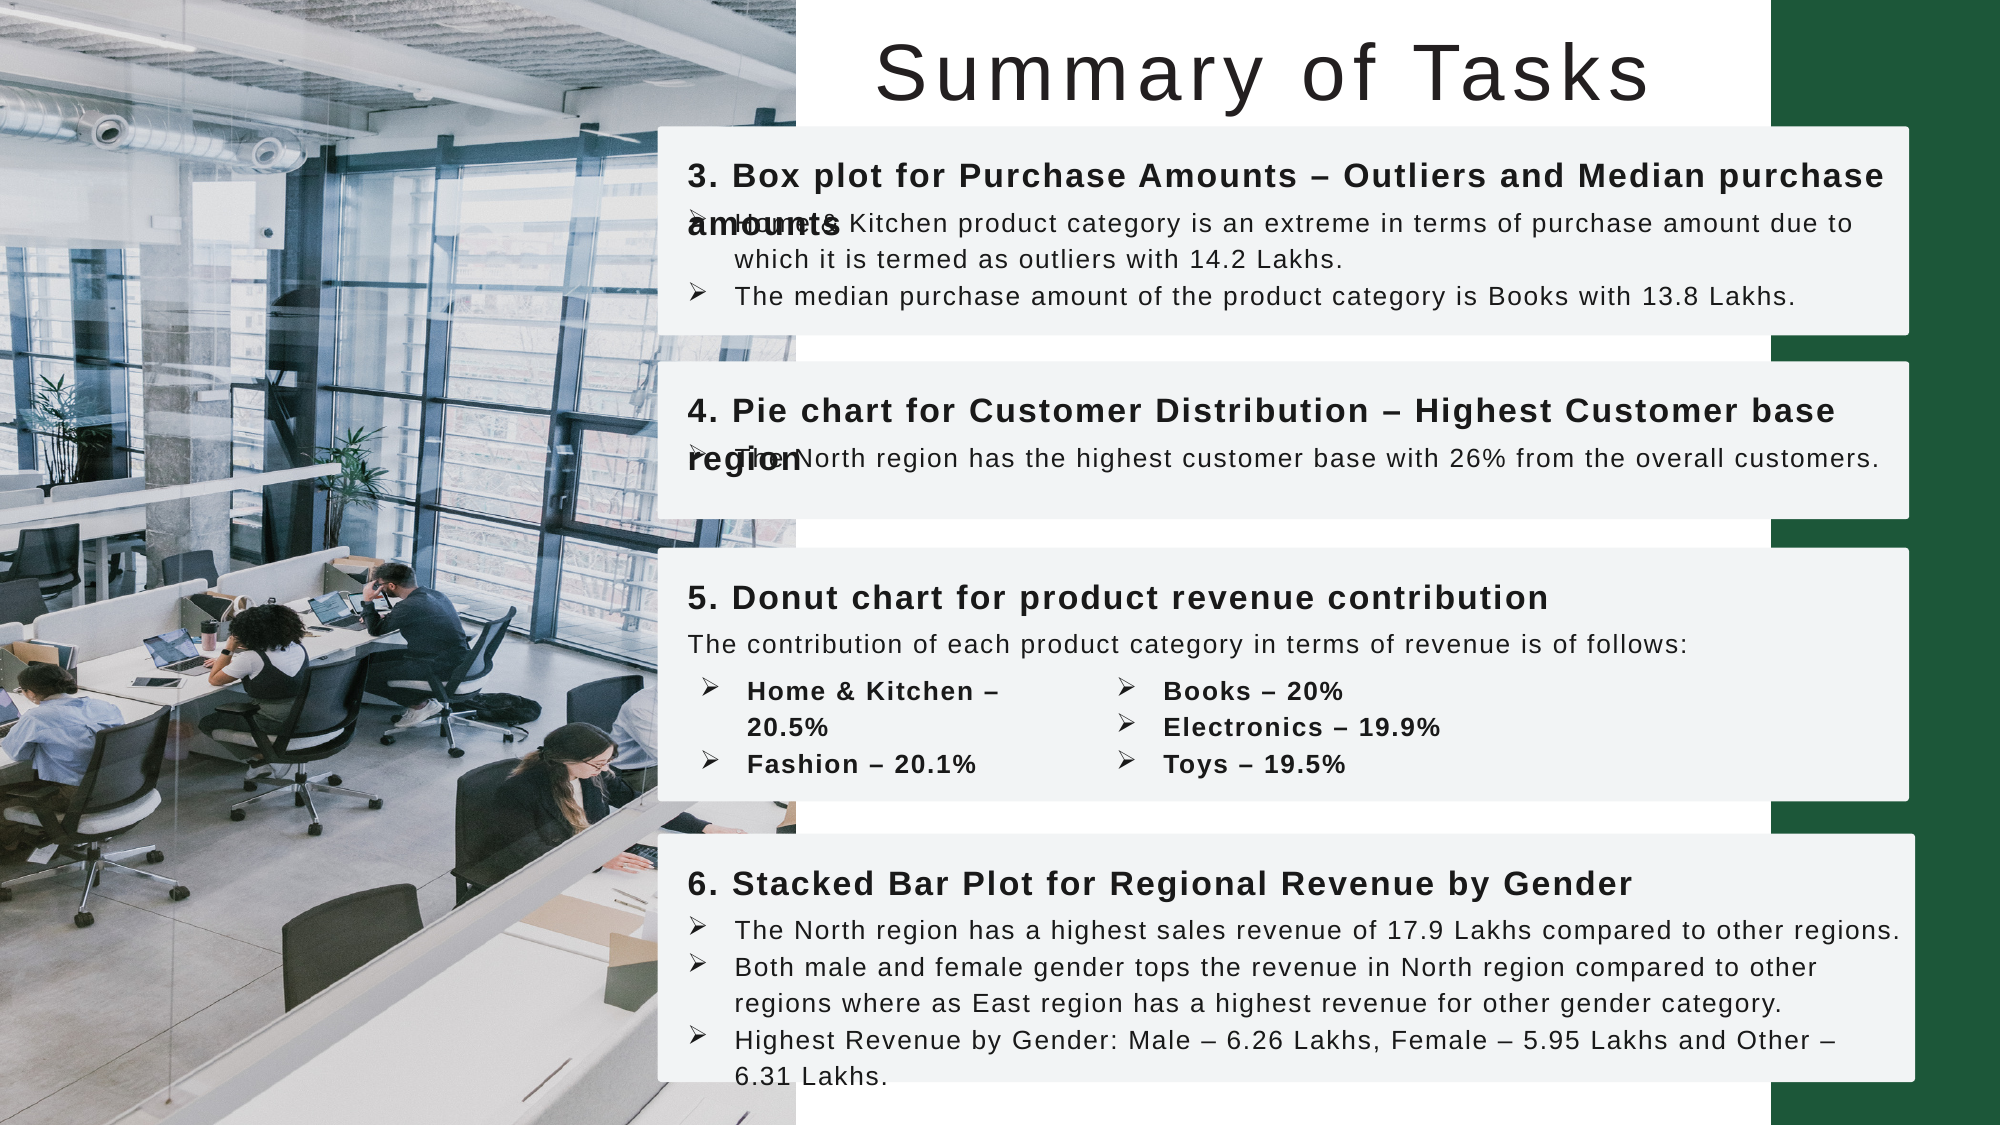

Summary of Tasks 2:

3. Box plot for Purchase Amounts – Outliers and Median purchase amounts
Home & Kitchen product category is an extreme in terms of purchase amount due to which it is termed as outliers with 14.2 Lakhs.
The median purchase amount of the product category is Books with 13.8 Lakhs.

4. Pie chart for Customer Distribution – Highest Customer base region
The North region has the highest customer base with 26% from the overall customers.

5. Donut chart for product revenue contribution
The contribution of each product category in terms of revenue is of follows:
Home & Kitchen – 20.5%
Fashion – 20.1%
Books – 20%
Electronics – 19.9%
Toys – 19.5%

6. Stacked Bar Plot for Regional Revenue by Gender
The North region has a highest sales revenue of 17.9 Lakhs compared to other regions.
Both male and female gender tops the revenue in North region compared to other regions where as East region has a highest revenue for other gender category.
Highest Revenue by Gender: Male – 6.26 Lakhs, Female – 5.95 Lakhs and Other – 6.31 Lakhs.